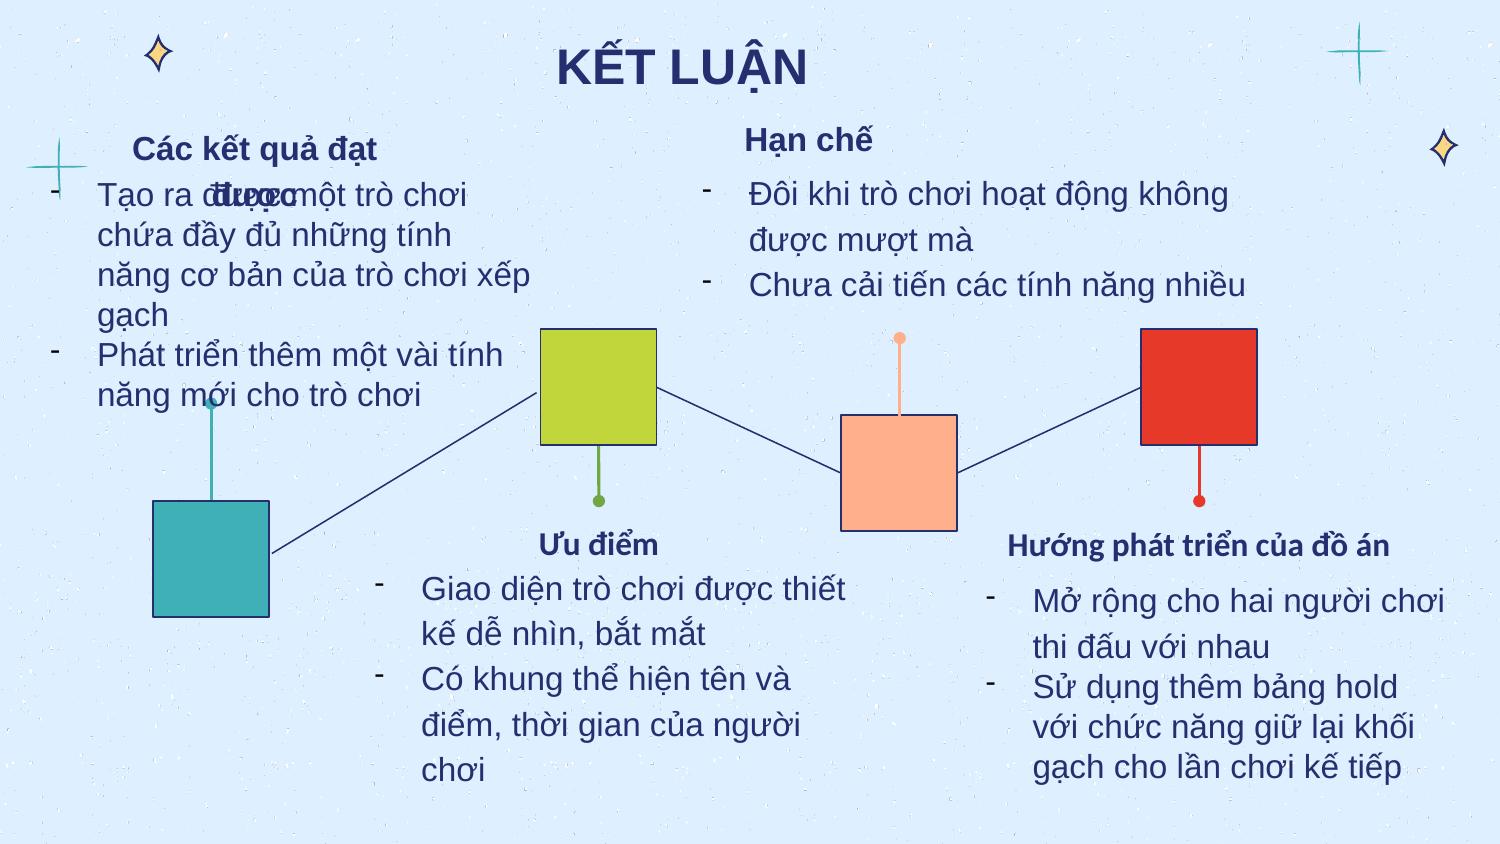

# KẾT LUẬN
Hạn chế
Các kết quả đạt được
Đôi khi trò chơi hoạt động không được mượt mà
Chưa cải tiến các tính năng nhiều
Tạo ra được một trò chơi chứa đầy đủ những tính năng cơ bản của trò chơi xếp gạch
Phát triển thêm một vài tính năng mới cho trò chơi

Ưu điểm
Hướng phát triển của đồ án
Giao diện trò chơi được thiết kế dễ nhìn, bắt mắt
Có khung thể hiện tên và điểm, thời gian của người chơi
Mở rộng cho hai người chơi thi đấu với nhau
Sử dụng thêm bảng hold với chức năng giữ lại khối gạch cho lần chơi kế tiếp